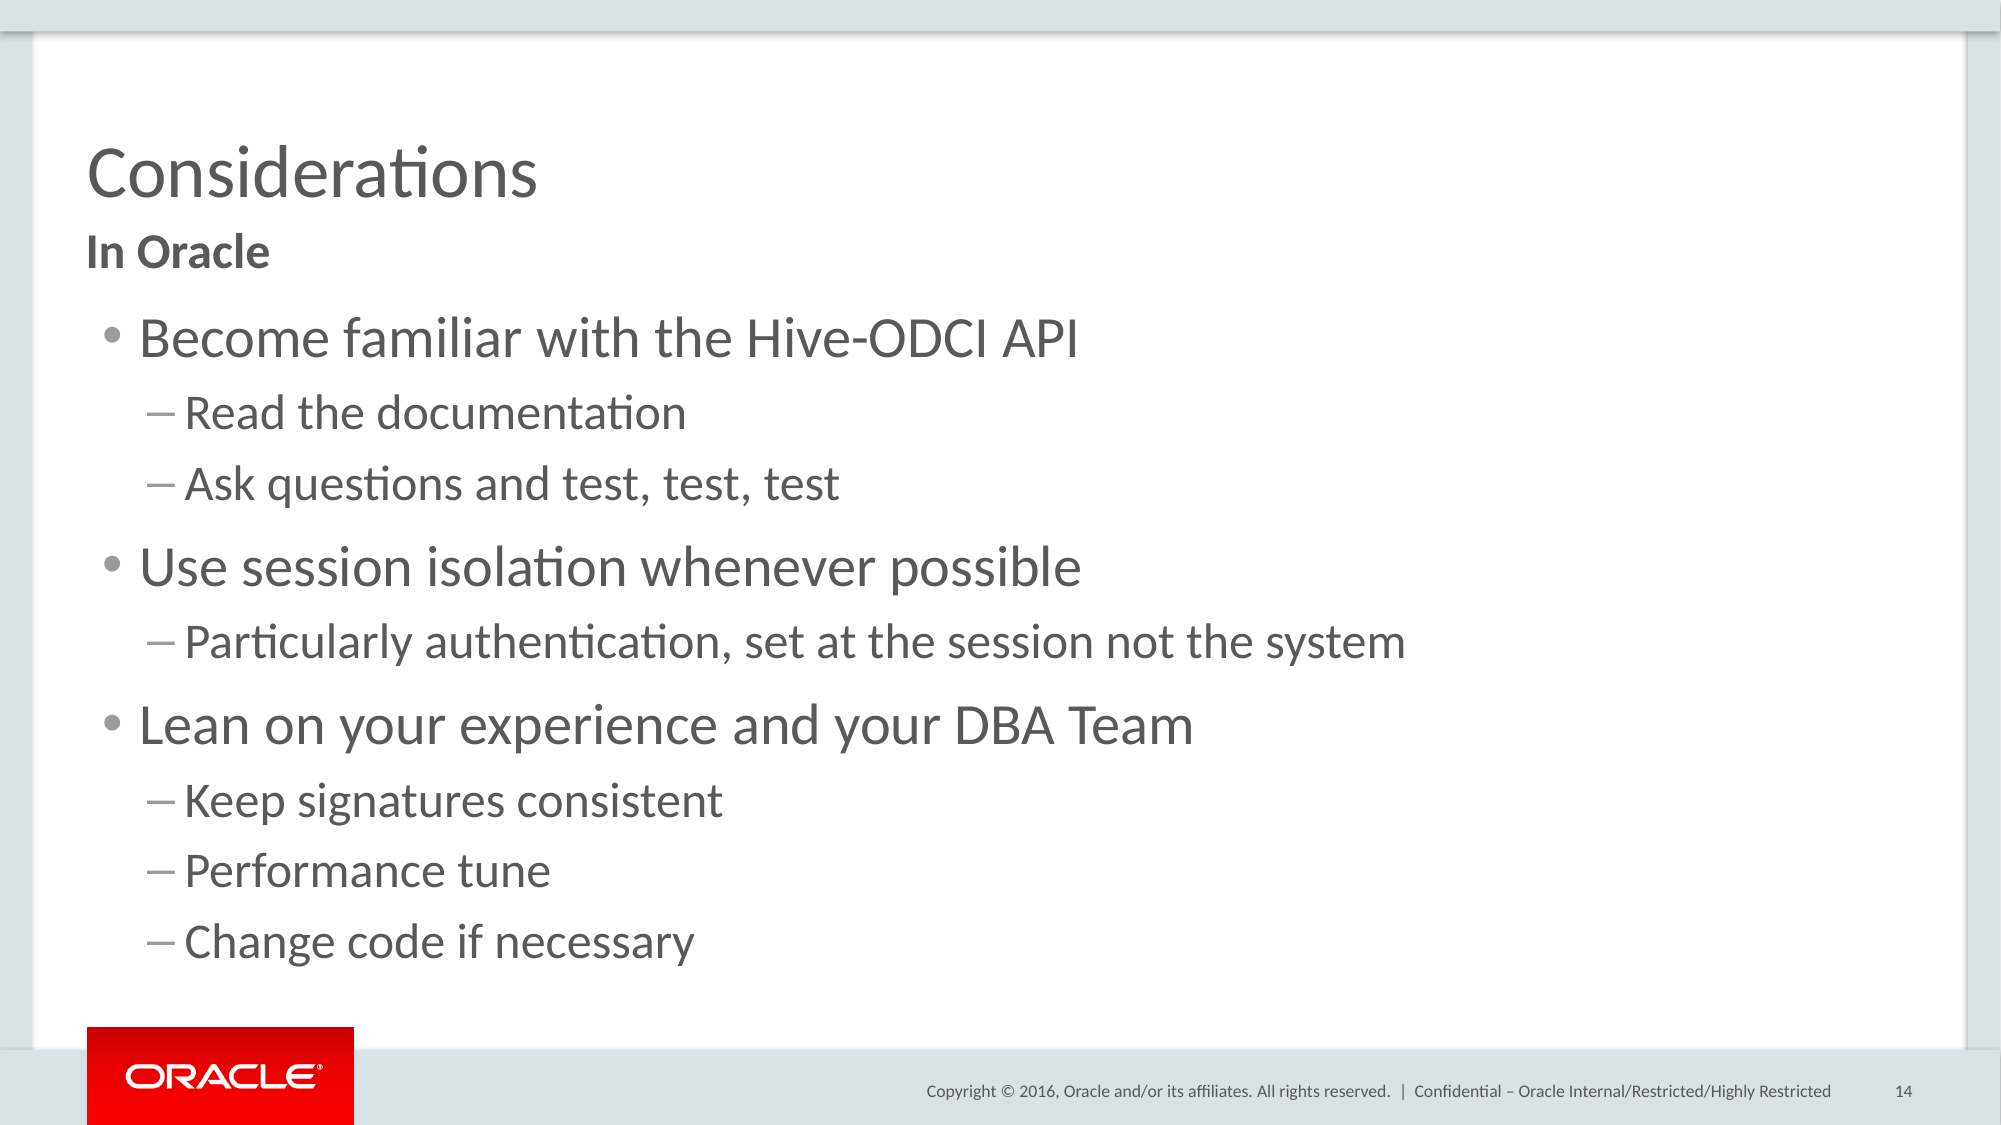

# Considerations
In Oracle
Become familiar with the Hive-ODCI API
Read the documentation
Ask questions and test, test, test
Use session isolation whenever possible
Particularly authentication, set at the session not the system
Lean on your experience and your DBA Team
Keep signatures consistent
Performance tune
Change code if necessary
Confidential – Oracle Internal/Restricted/Highly Restricted
14